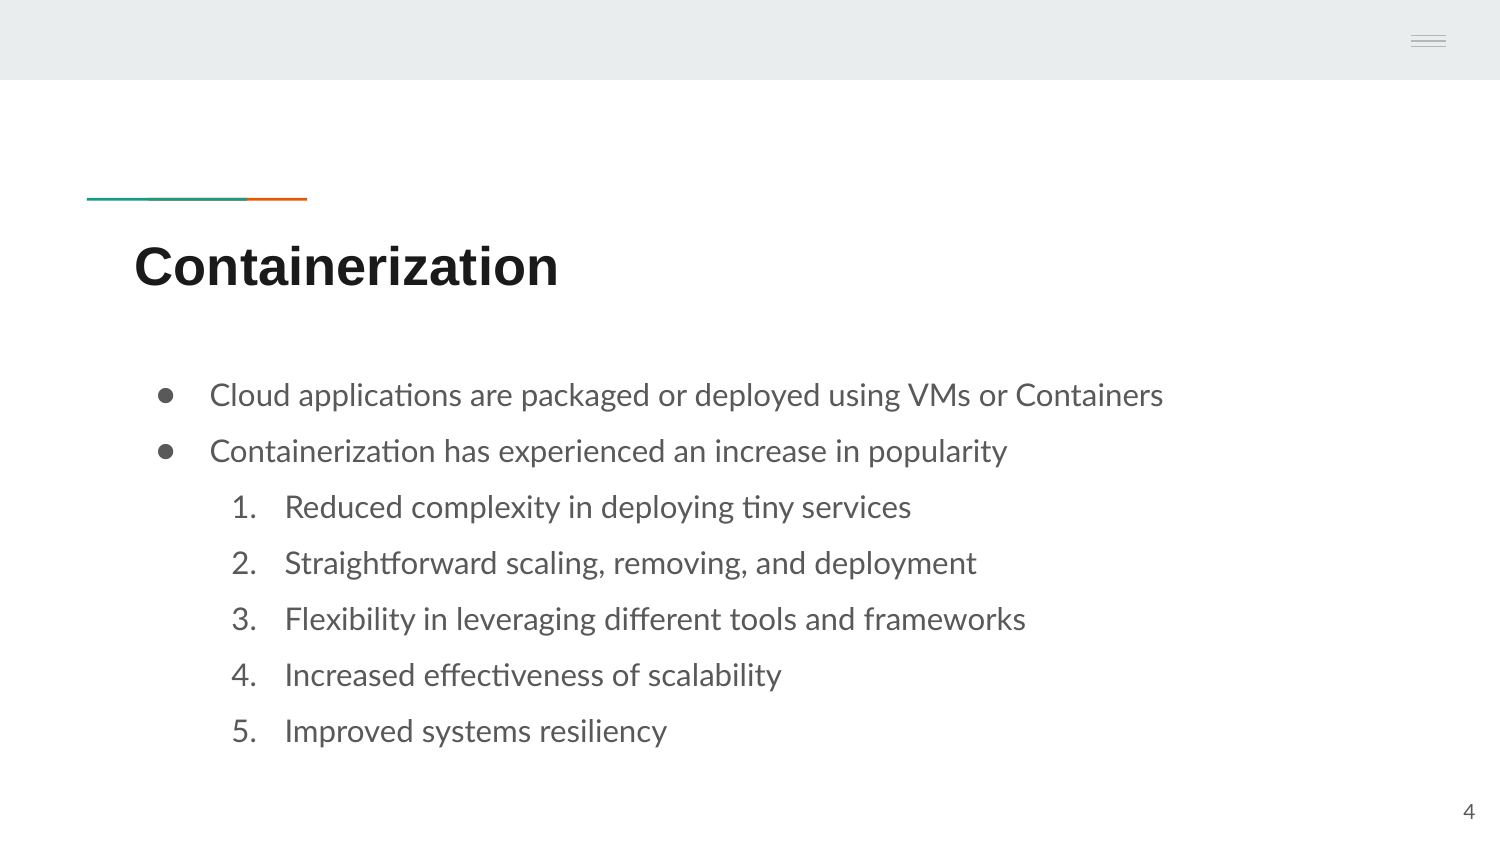

# Containerization
Cloud applications are packaged or deployed using VMs or Containers
Containerization has experienced an increase in popularity
Reduced complexity in deploying tiny services
Straightforward scaling, removing, and deployment
Flexibility in leveraging different tools and frameworks
Increased effectiveness of scalability
Improved systems resiliency
4